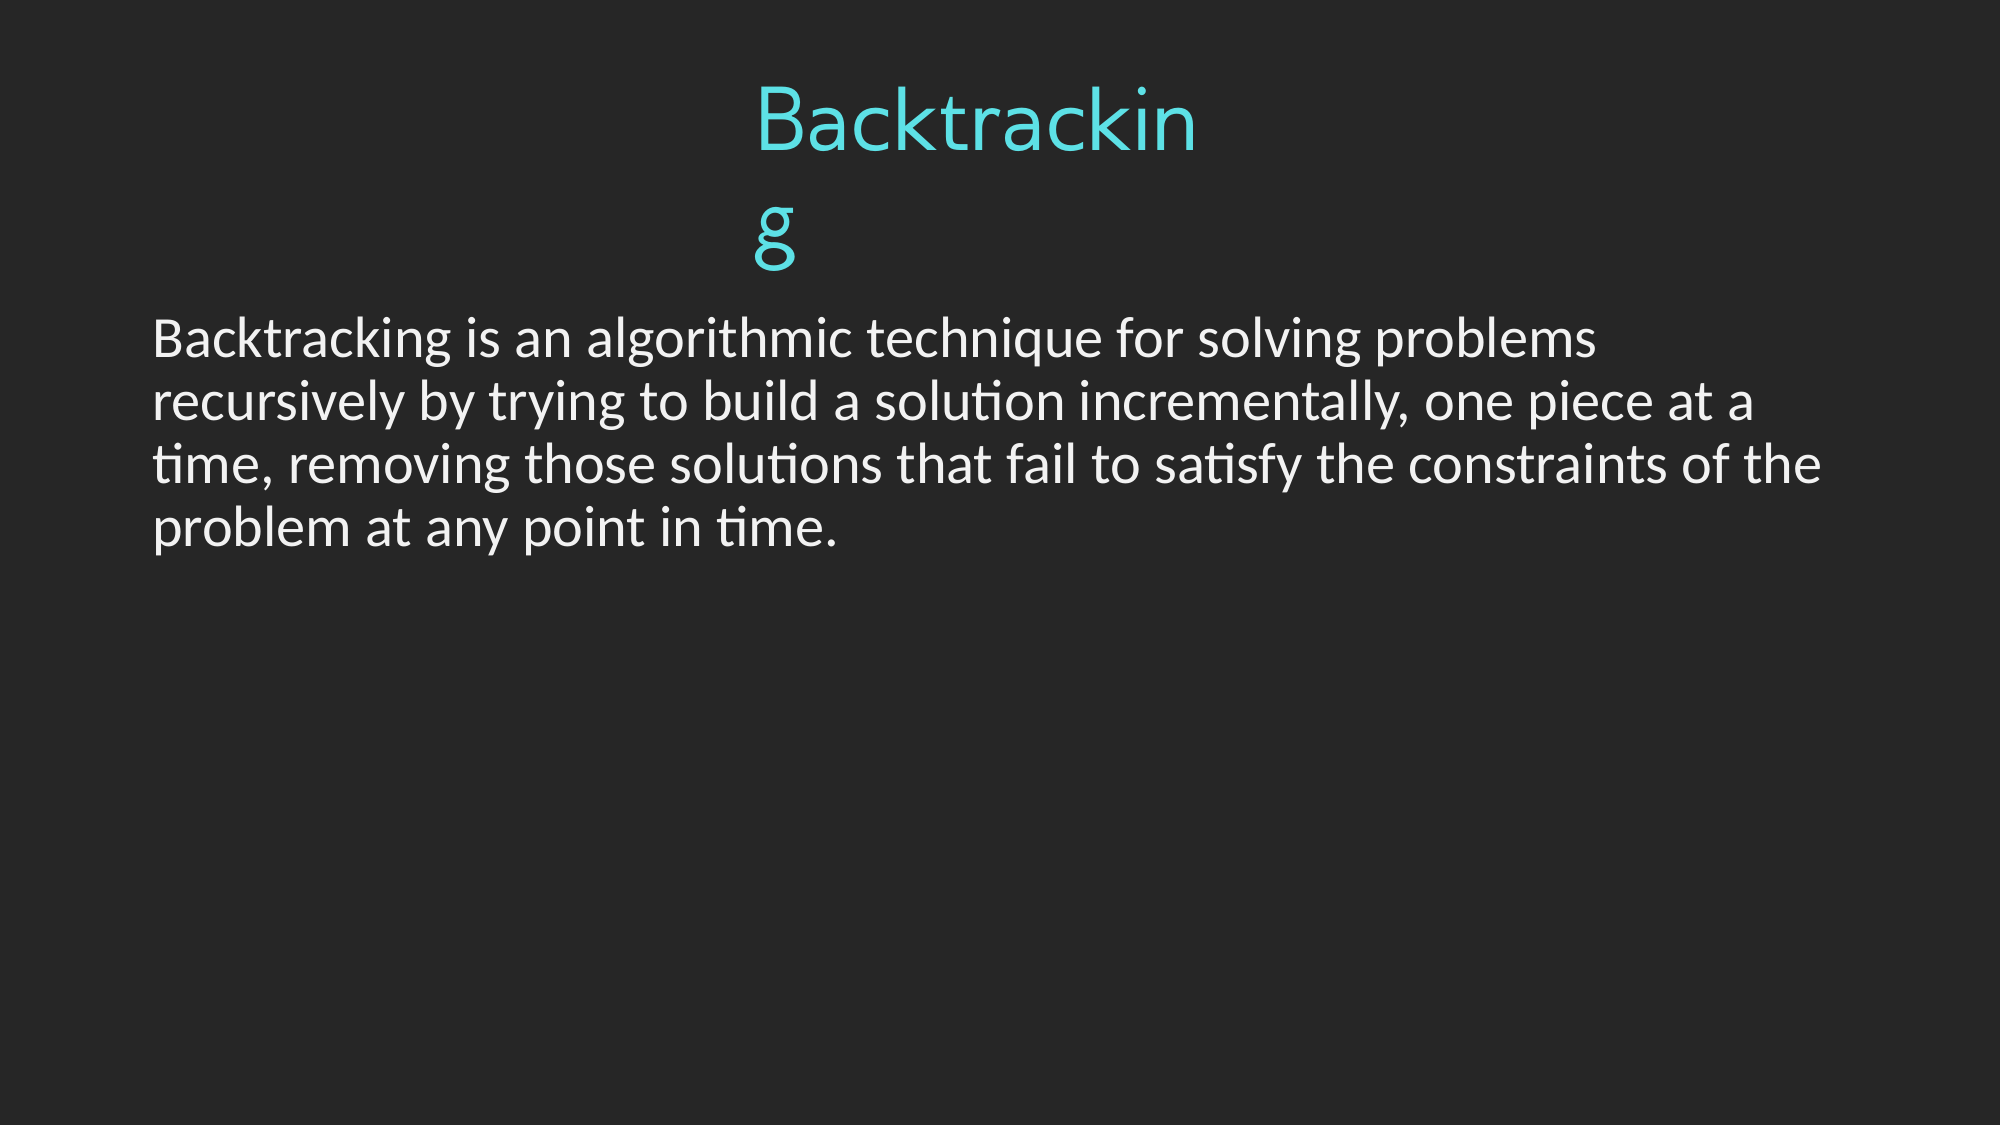

# Backtracking
Backtracking is an algorithmic technique for solving problems recursively by trying to build a solution incrementally, one piece at a time, removing those solutions that fail to satisfy the constraints of the problem at any point in time.